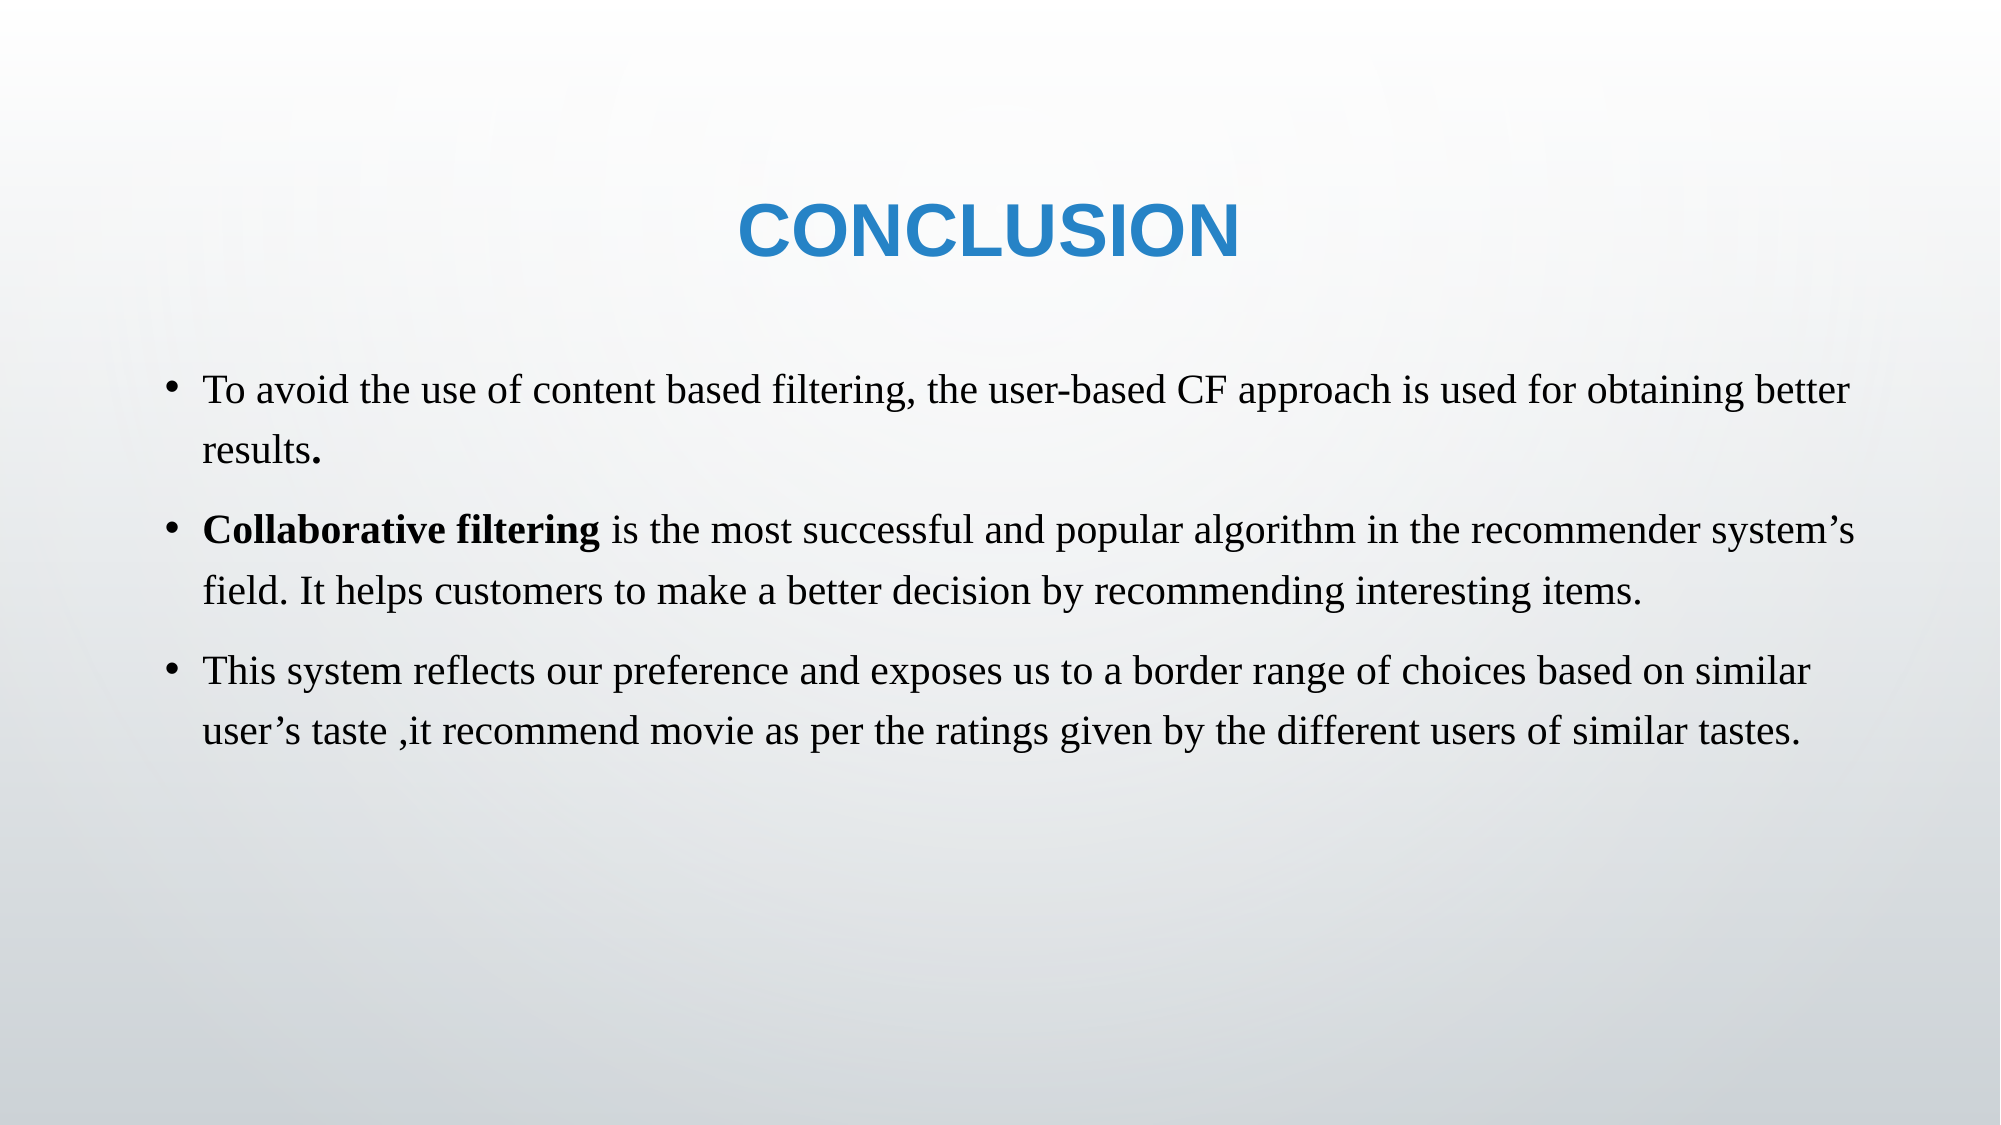

# CONCLUSION
To avoid the use of content based filtering, the user-based CF approach is used for obtaining better results.
Collaborative filtering is the most successful and popular algorithm in the recommender system’s field. It helps customers to make a better decision by recommending interesting items.
This system reflects our preference and exposes us to a border range of choices based on similar user’s taste ,it recommend movie as per the ratings given by the different users of similar tastes.